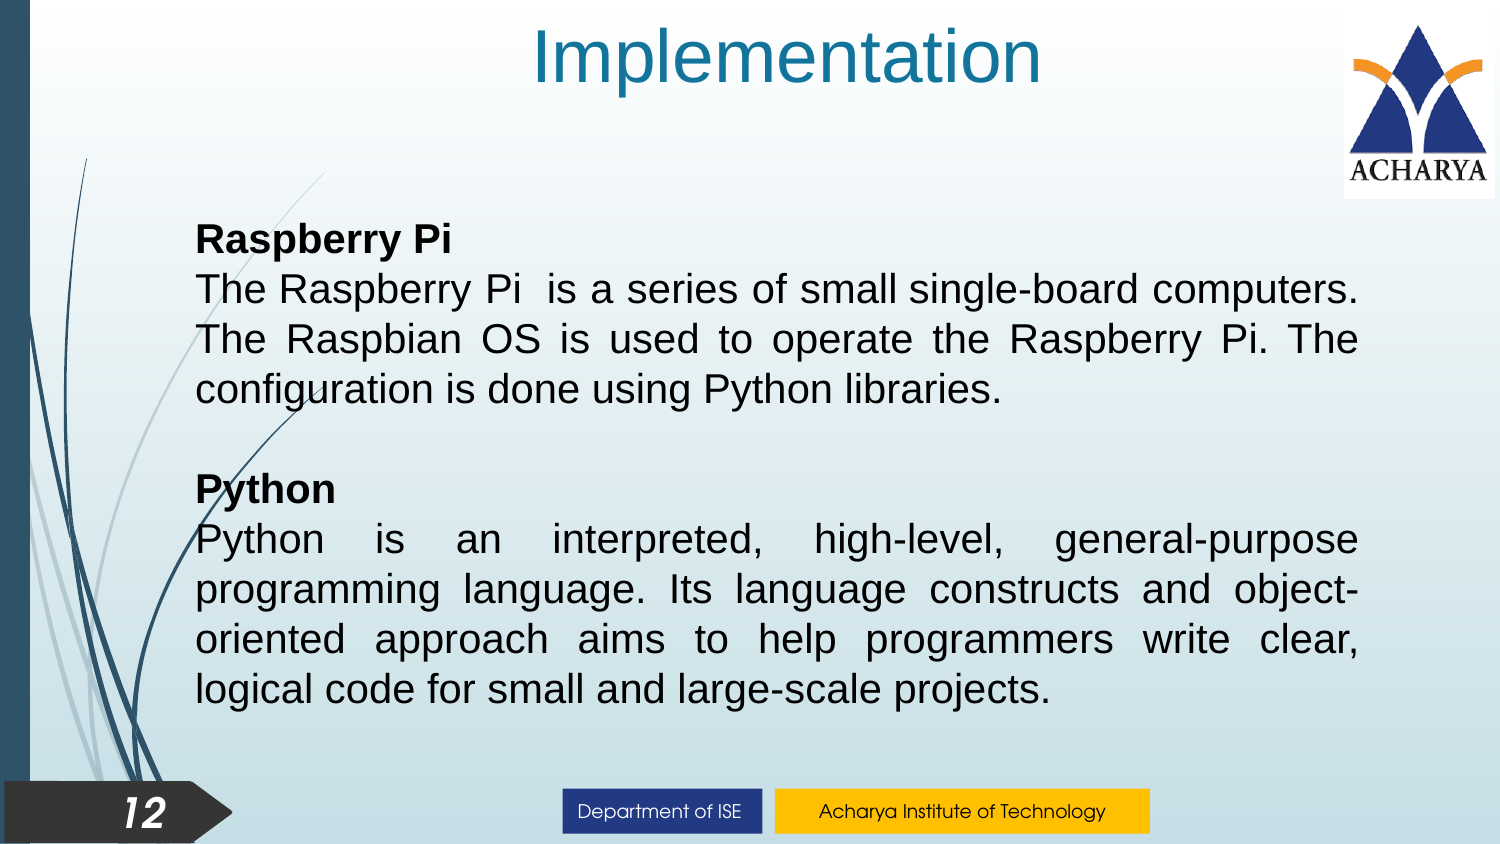

Implementation
Raspberry Pi
The Raspberry Pi  is a series of small single-board computers. The Raspbian OS is used to operate the Raspberry Pi. The configuration is done using Python libraries.

Python
Python is an interpreted, high-level, general-purpose programming language. Its language constructs and object-oriented approach aims to help programmers write clear, logical code for small and large-scale projects.
12